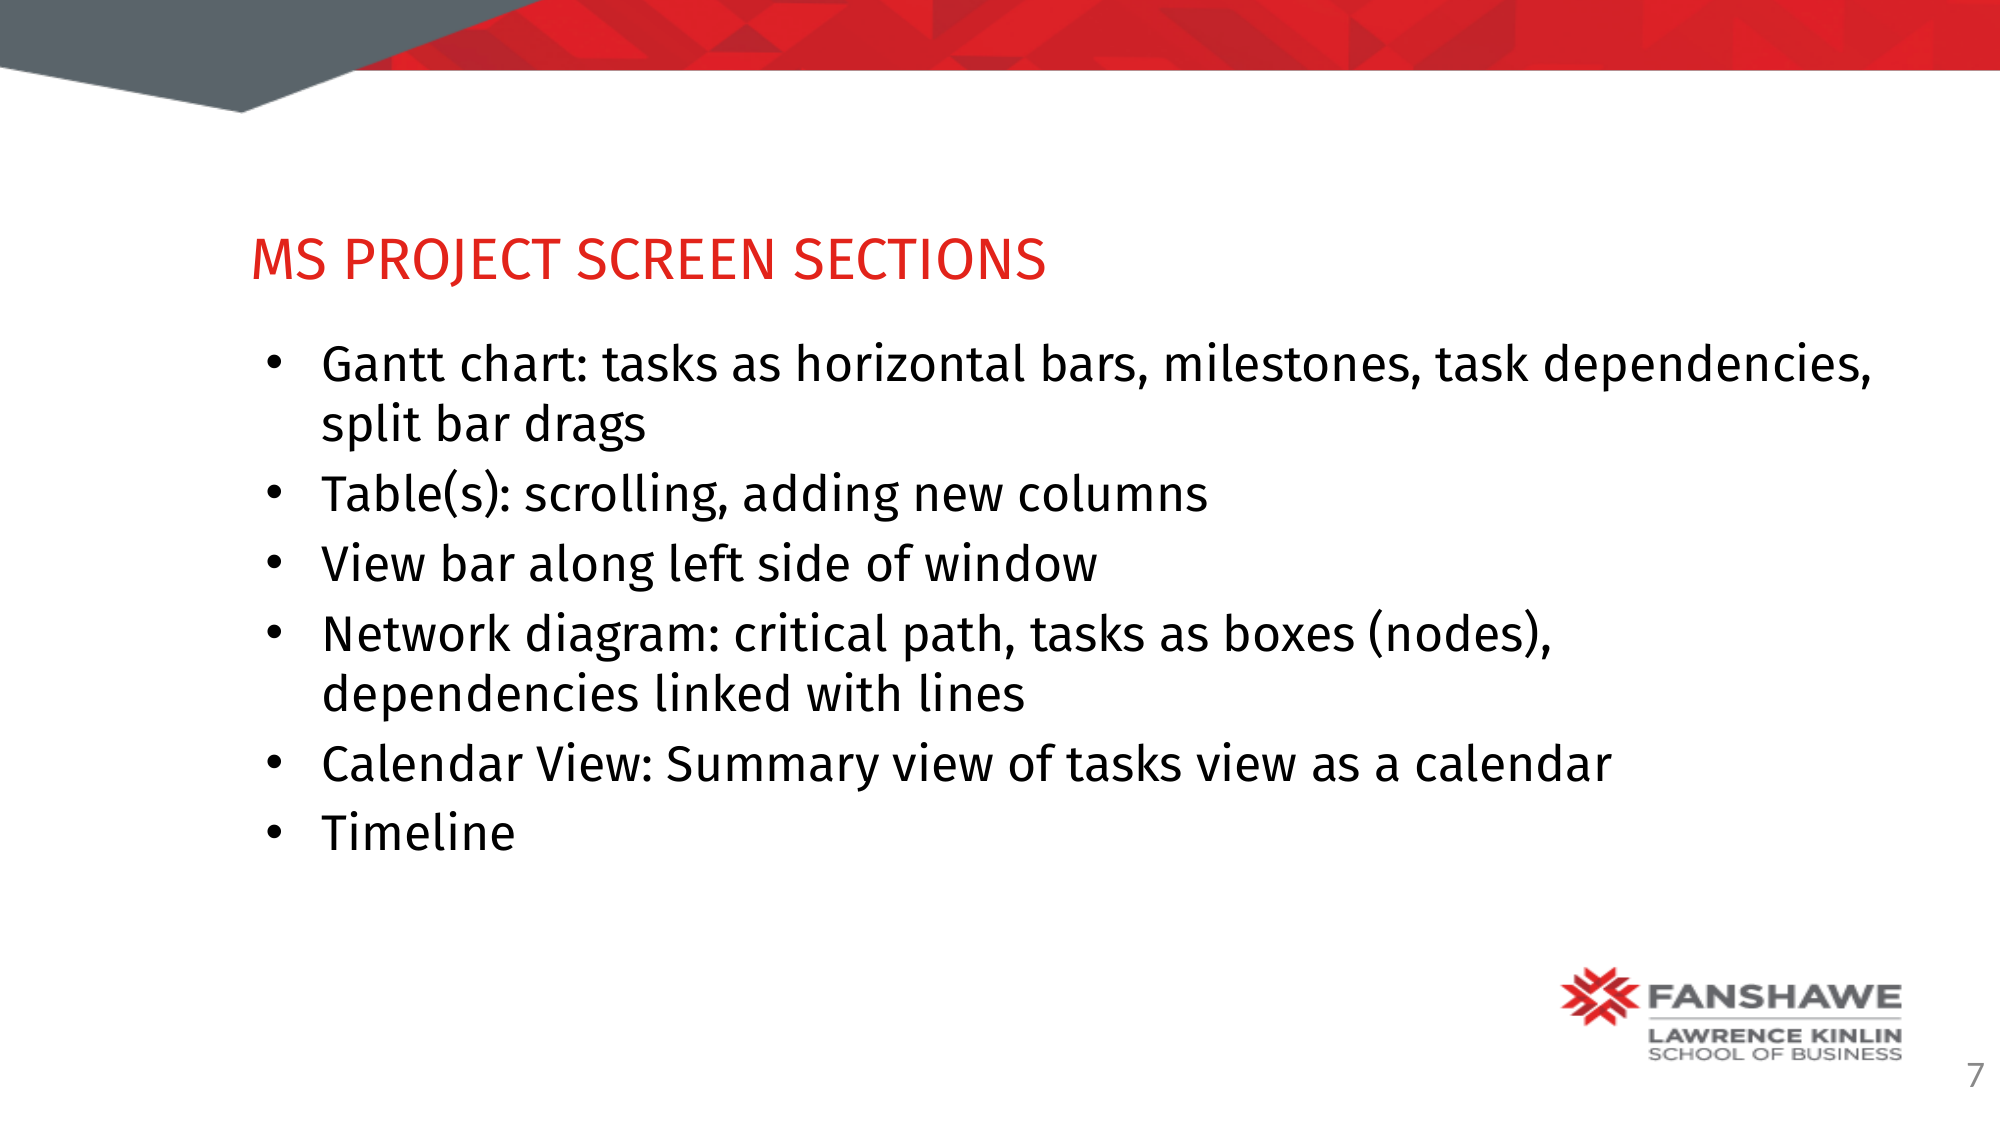

# MS Project Screen Sections
Gantt chart: tasks as horizontal bars, milestones, task dependencies, split bar drags
Table(s): scrolling, adding new columns
View bar along left side of window
Network diagram: critical path, tasks as boxes (nodes), dependencies linked with lines
Calendar View: Summary view of tasks view as a calendar
Timeline
7